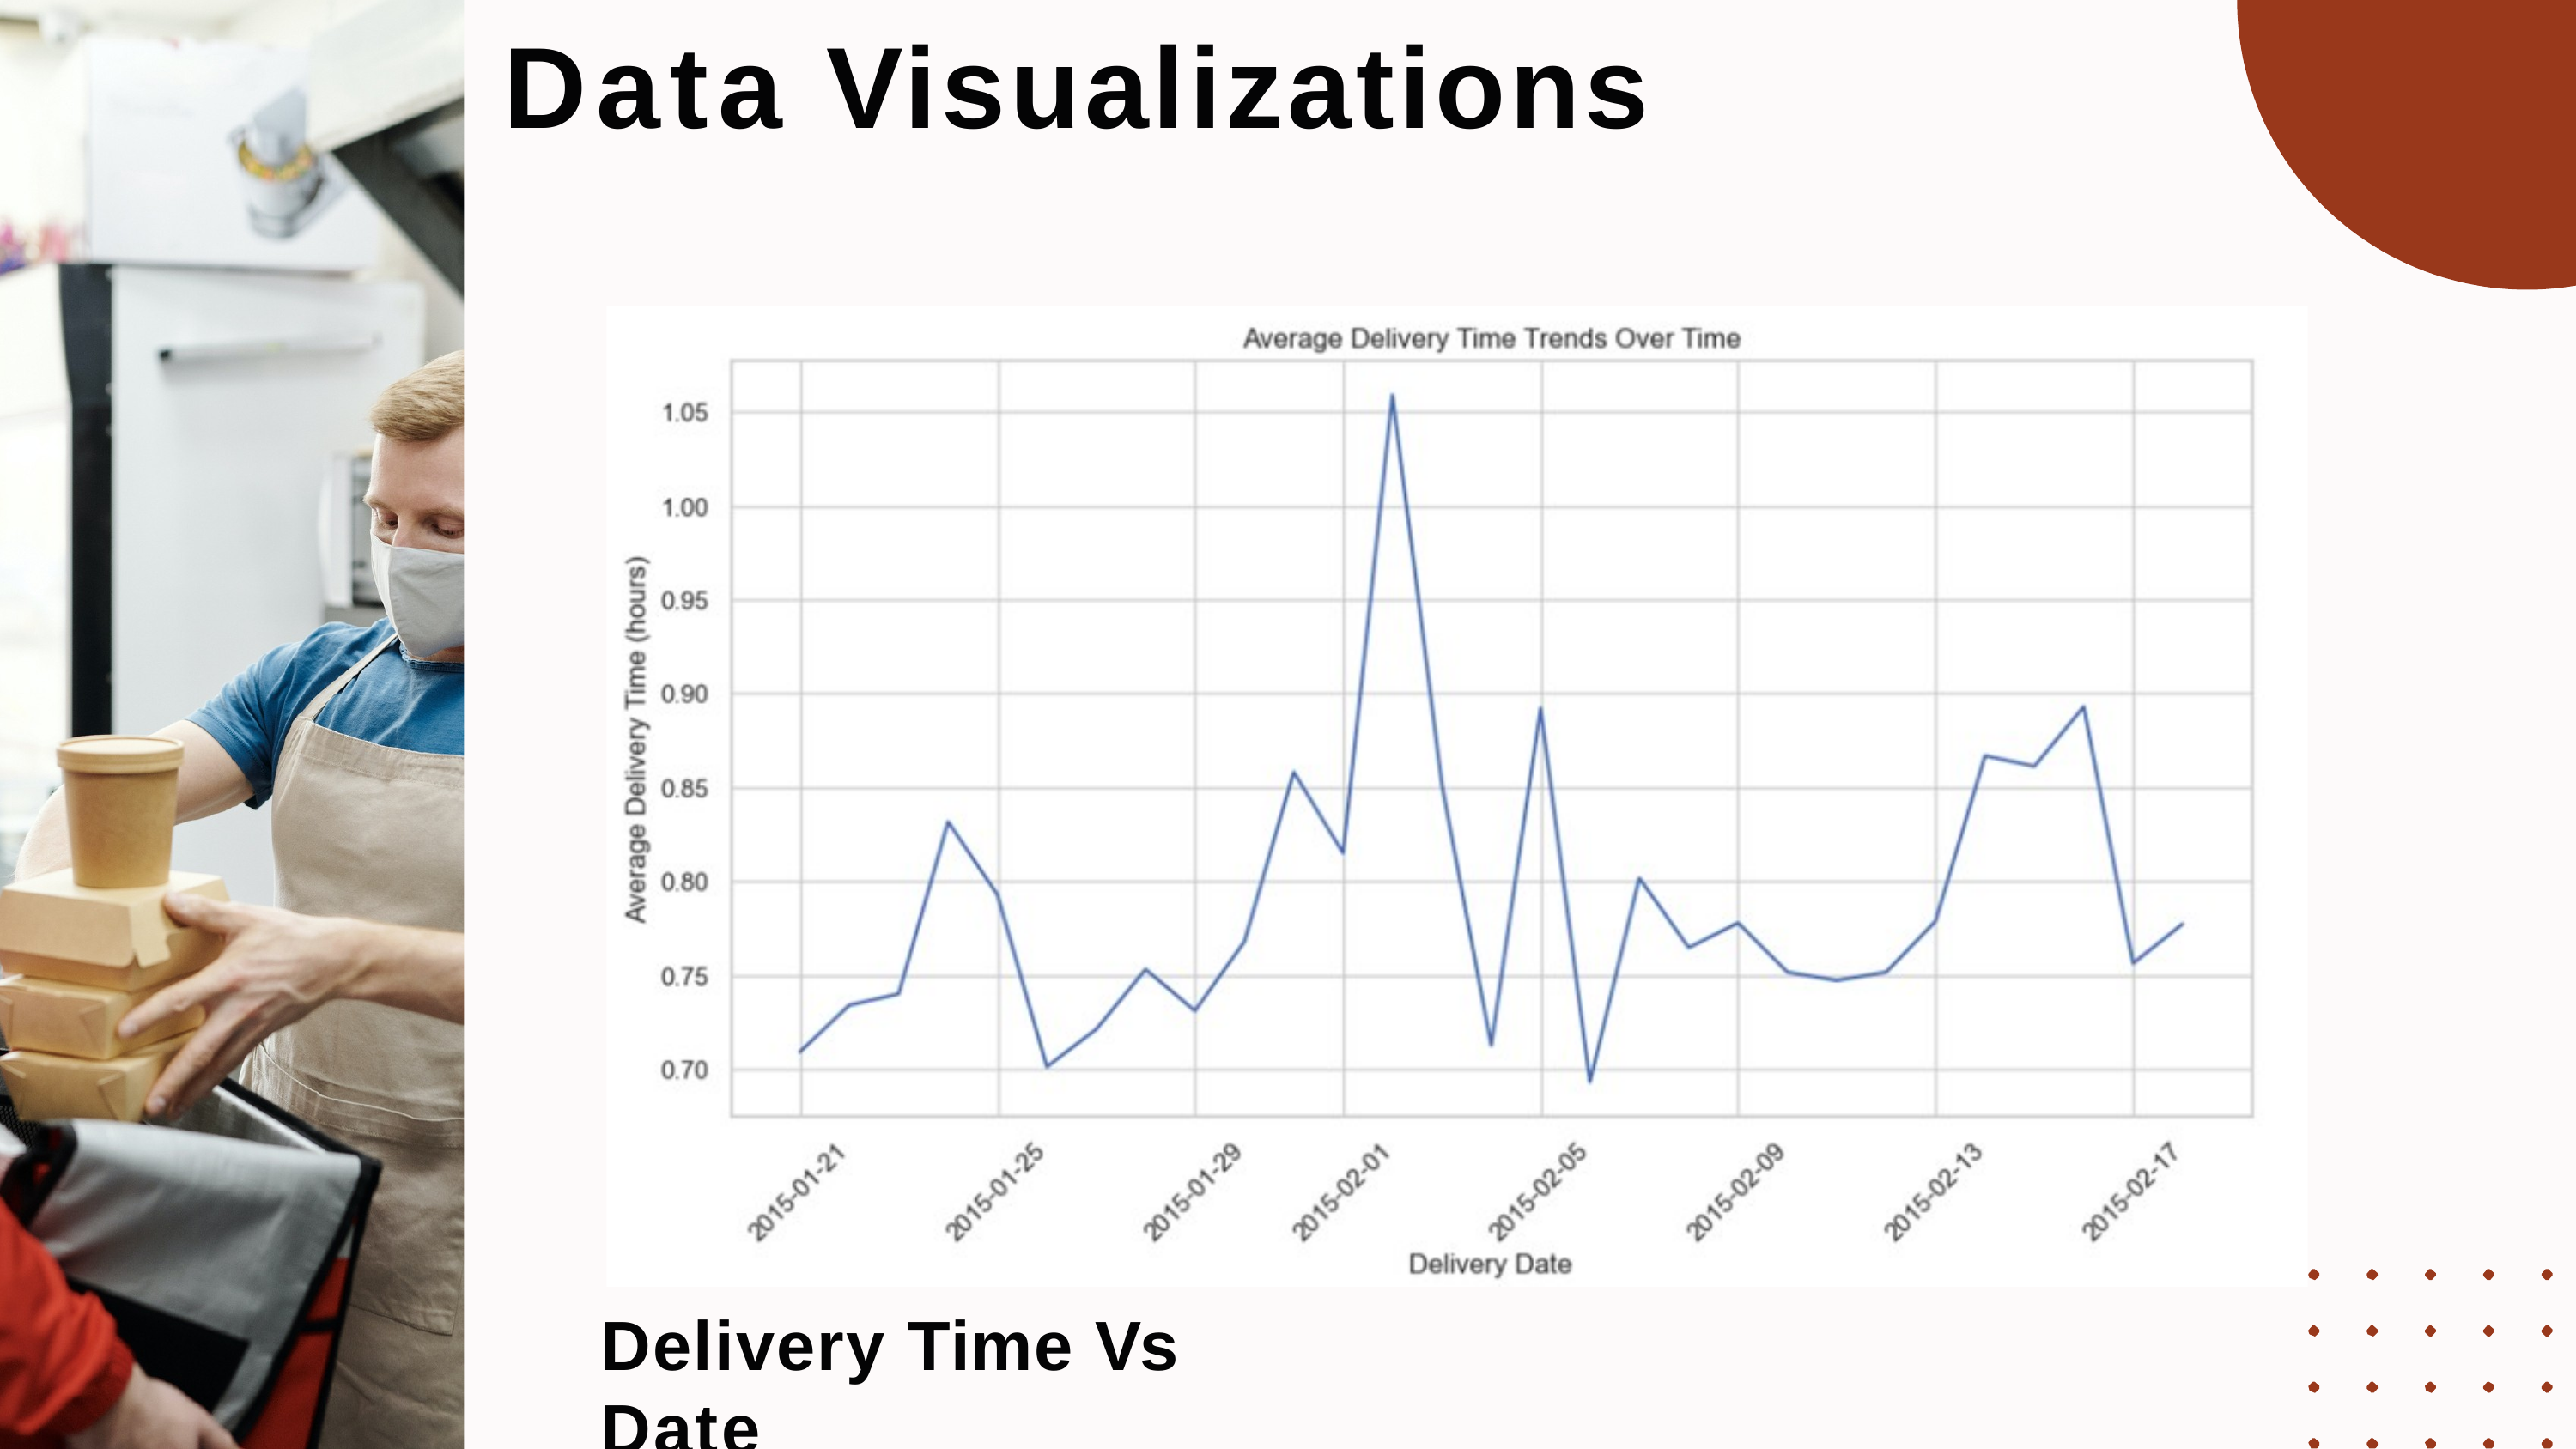

# Data Visualizations

Delivery Time Vs Date